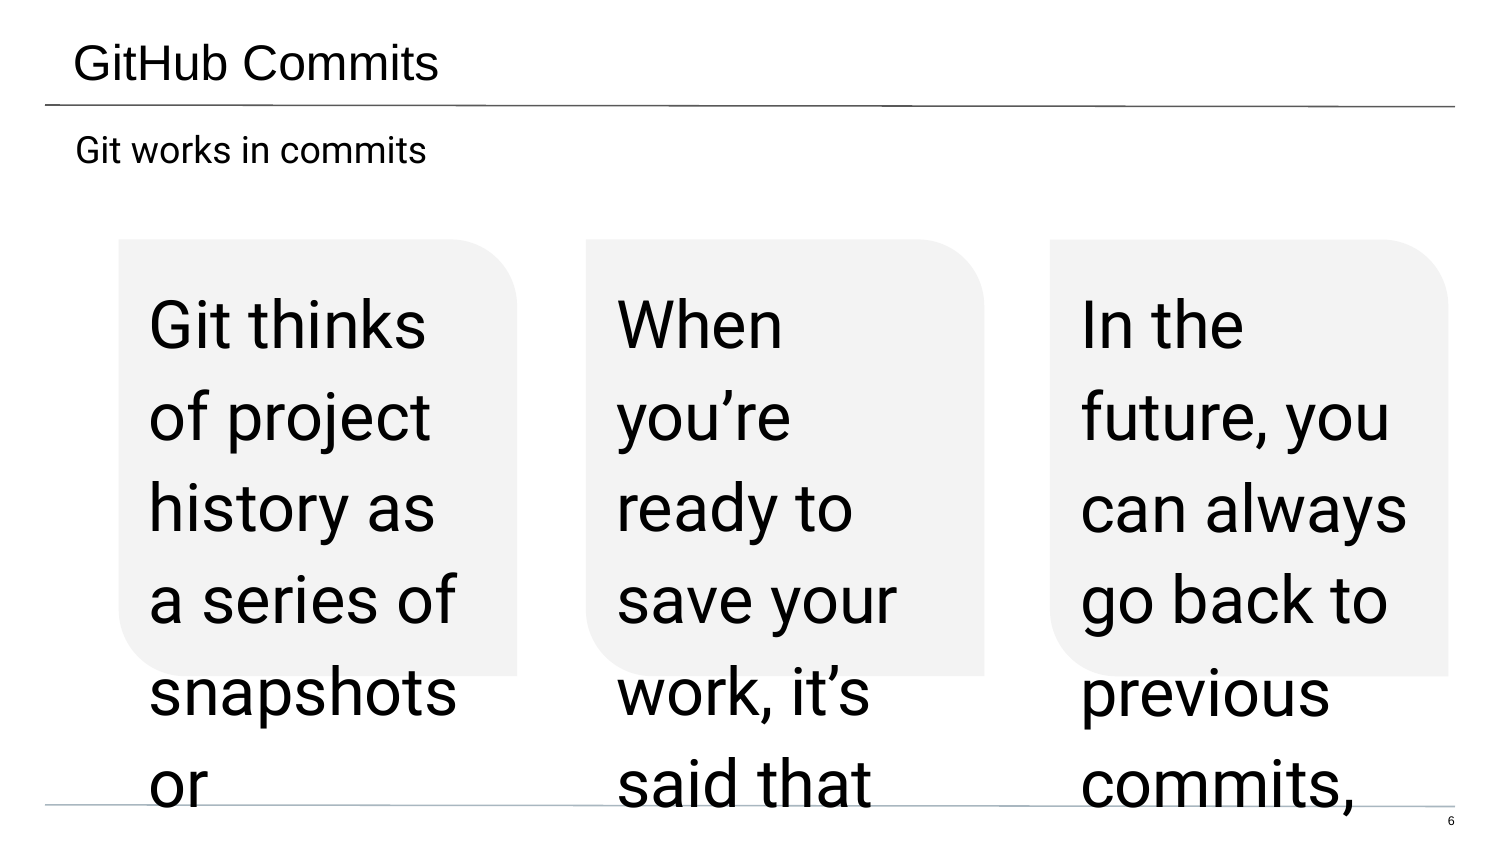

# GitHub Commits
Git works in commits
Git thinks of project history as a series of snapshots or checkpoints. The Git term for this is commits.
When you’re ready to save your work, it’s said that you can “make a commit,” “commit your files,” or just “commit.” Think of this as taking a snapshot of your entire project, aka repository.
In the future, you can always go back to previous commits, no matter what you’ve done to your code in the meantime.

6